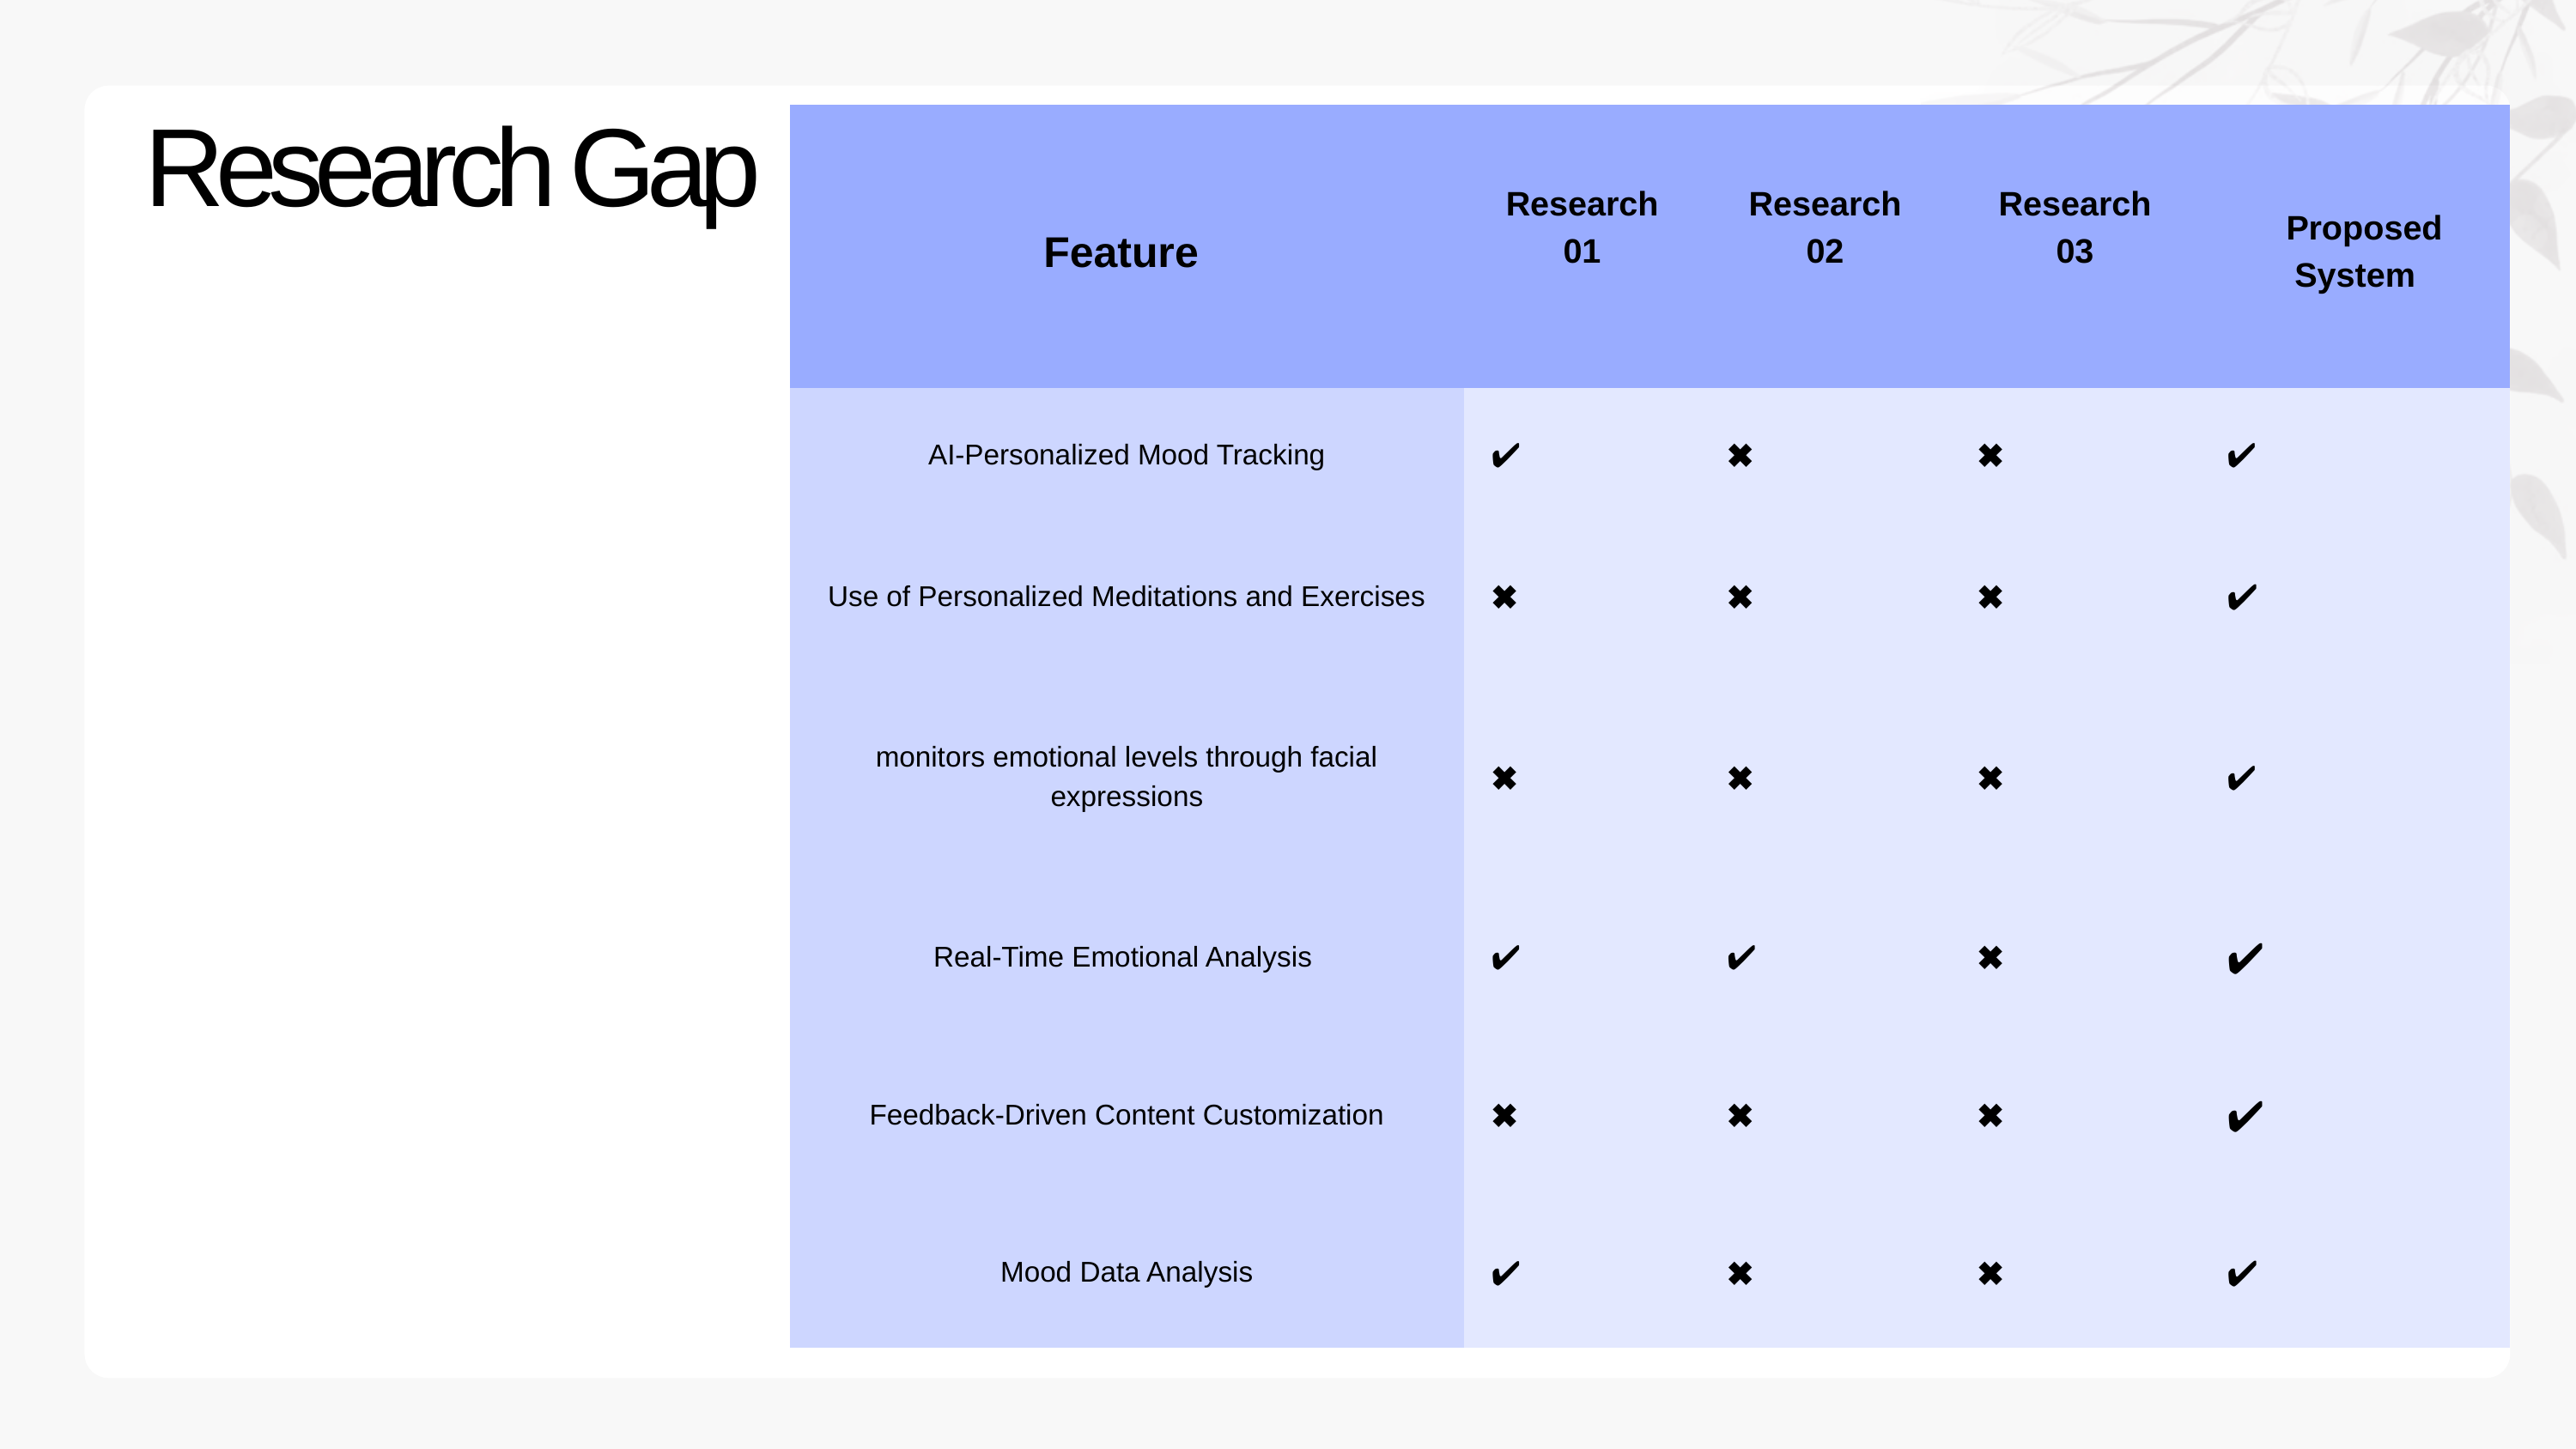

| Feature | Research 01 | Research 02 | Research 03 | Proposed System |
| --- | --- | --- | --- | --- |
| AI-Personalized Mood Tracking | ✔ | ✖ | ✖ | ✔ |
| Use of Personalized Meditations and Exercises | ✖ | ✖ | ✖ | ✔ |
| monitors emotional levels through facial expressions | ✖ | ✖ | ✖ | ✔ |
| Real-Time Emotional Analysis | ✔ | ✔ | ✖ | ✔ |
| Feedback-Driven Content Customization | ✖ | ✖ | ✖ | ✔ |
| Mood Data Analysis | ✔ | ✖ | ✖ | ✔ |
Research Gap